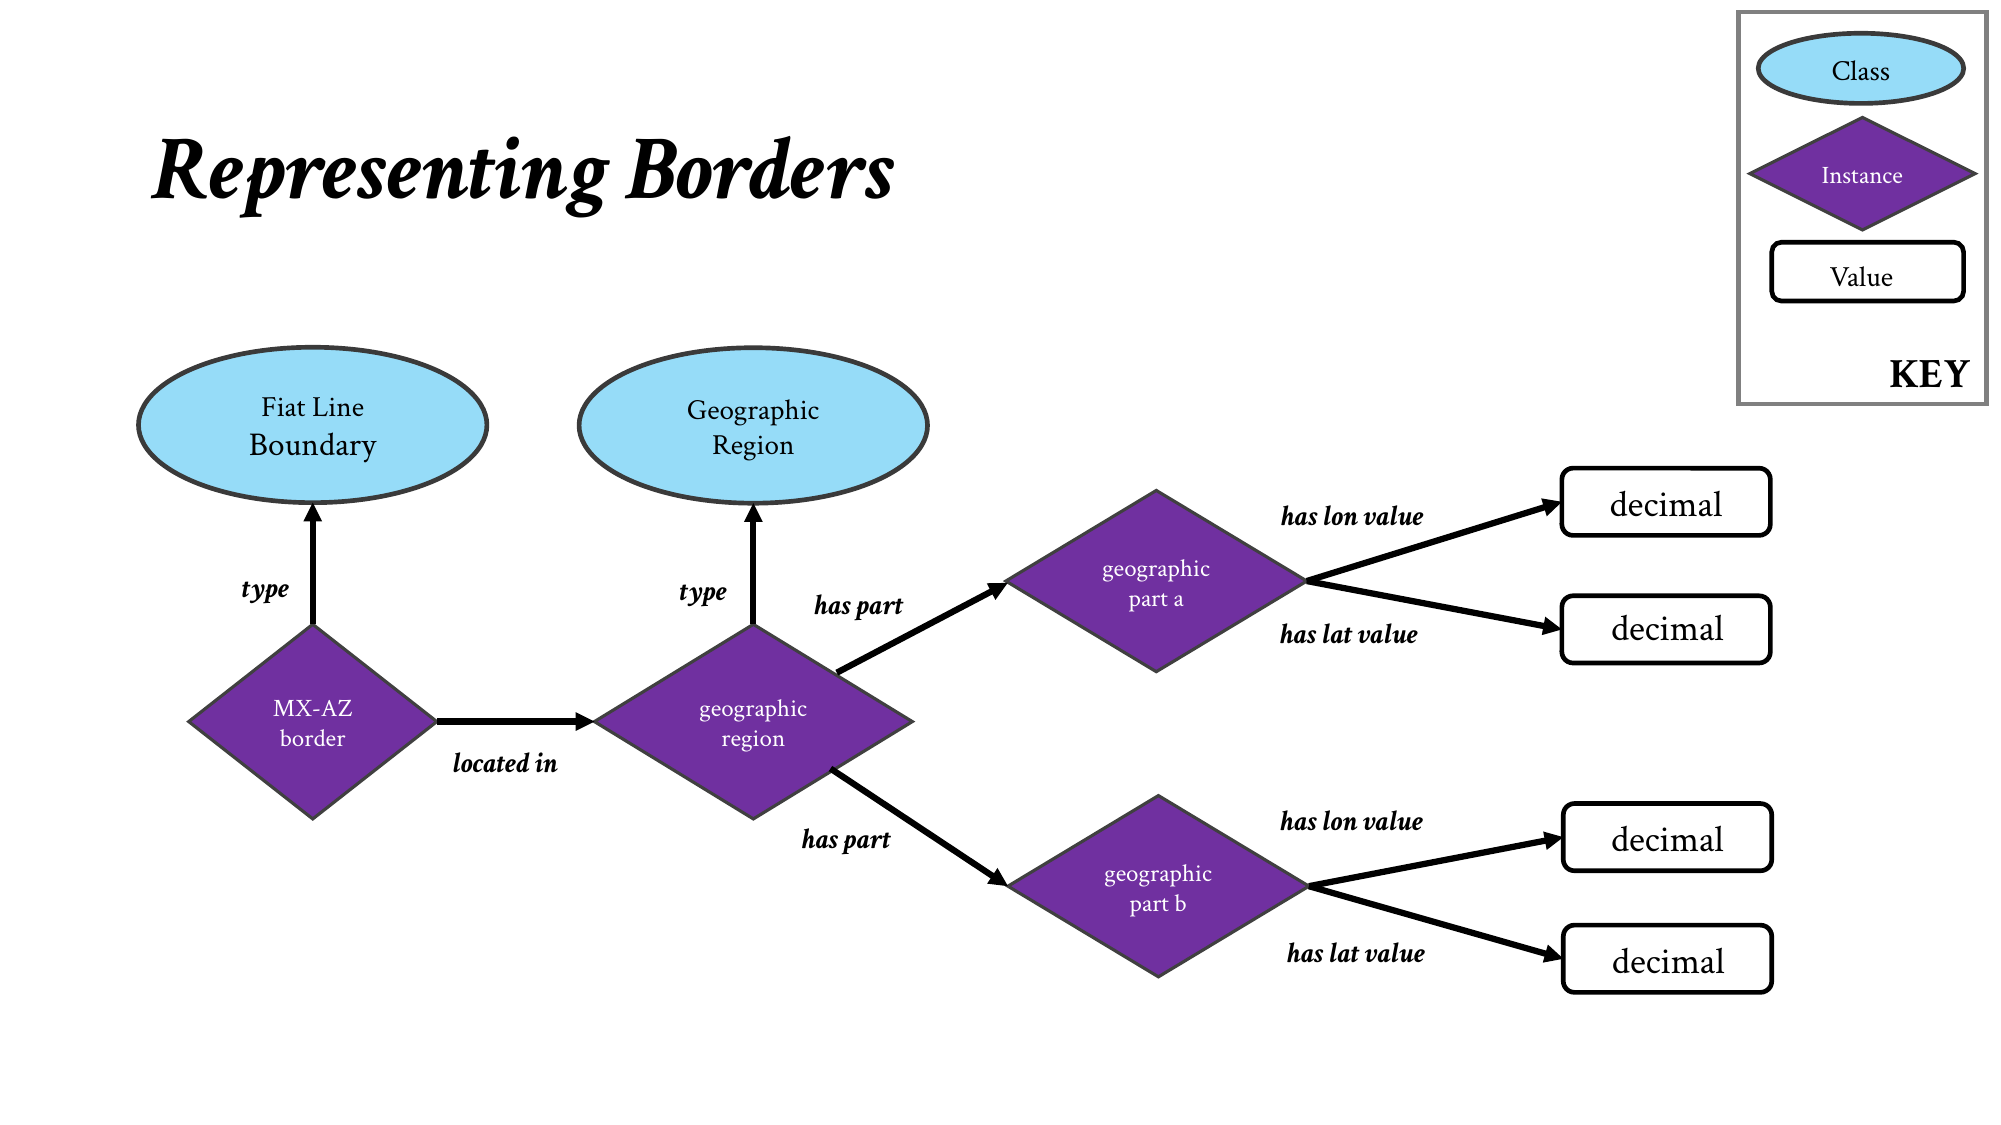

Class
# Representing Borders
Instance

Value
KEY
Fiat Line Boundary
Geographic Region

decimal
has lon value
geographic part a
type
type
has part

decimal
has lat value
MX-AZ border
geographic region
located in
has lon value
geographic part b

decimal
has part

has lat value
decimal